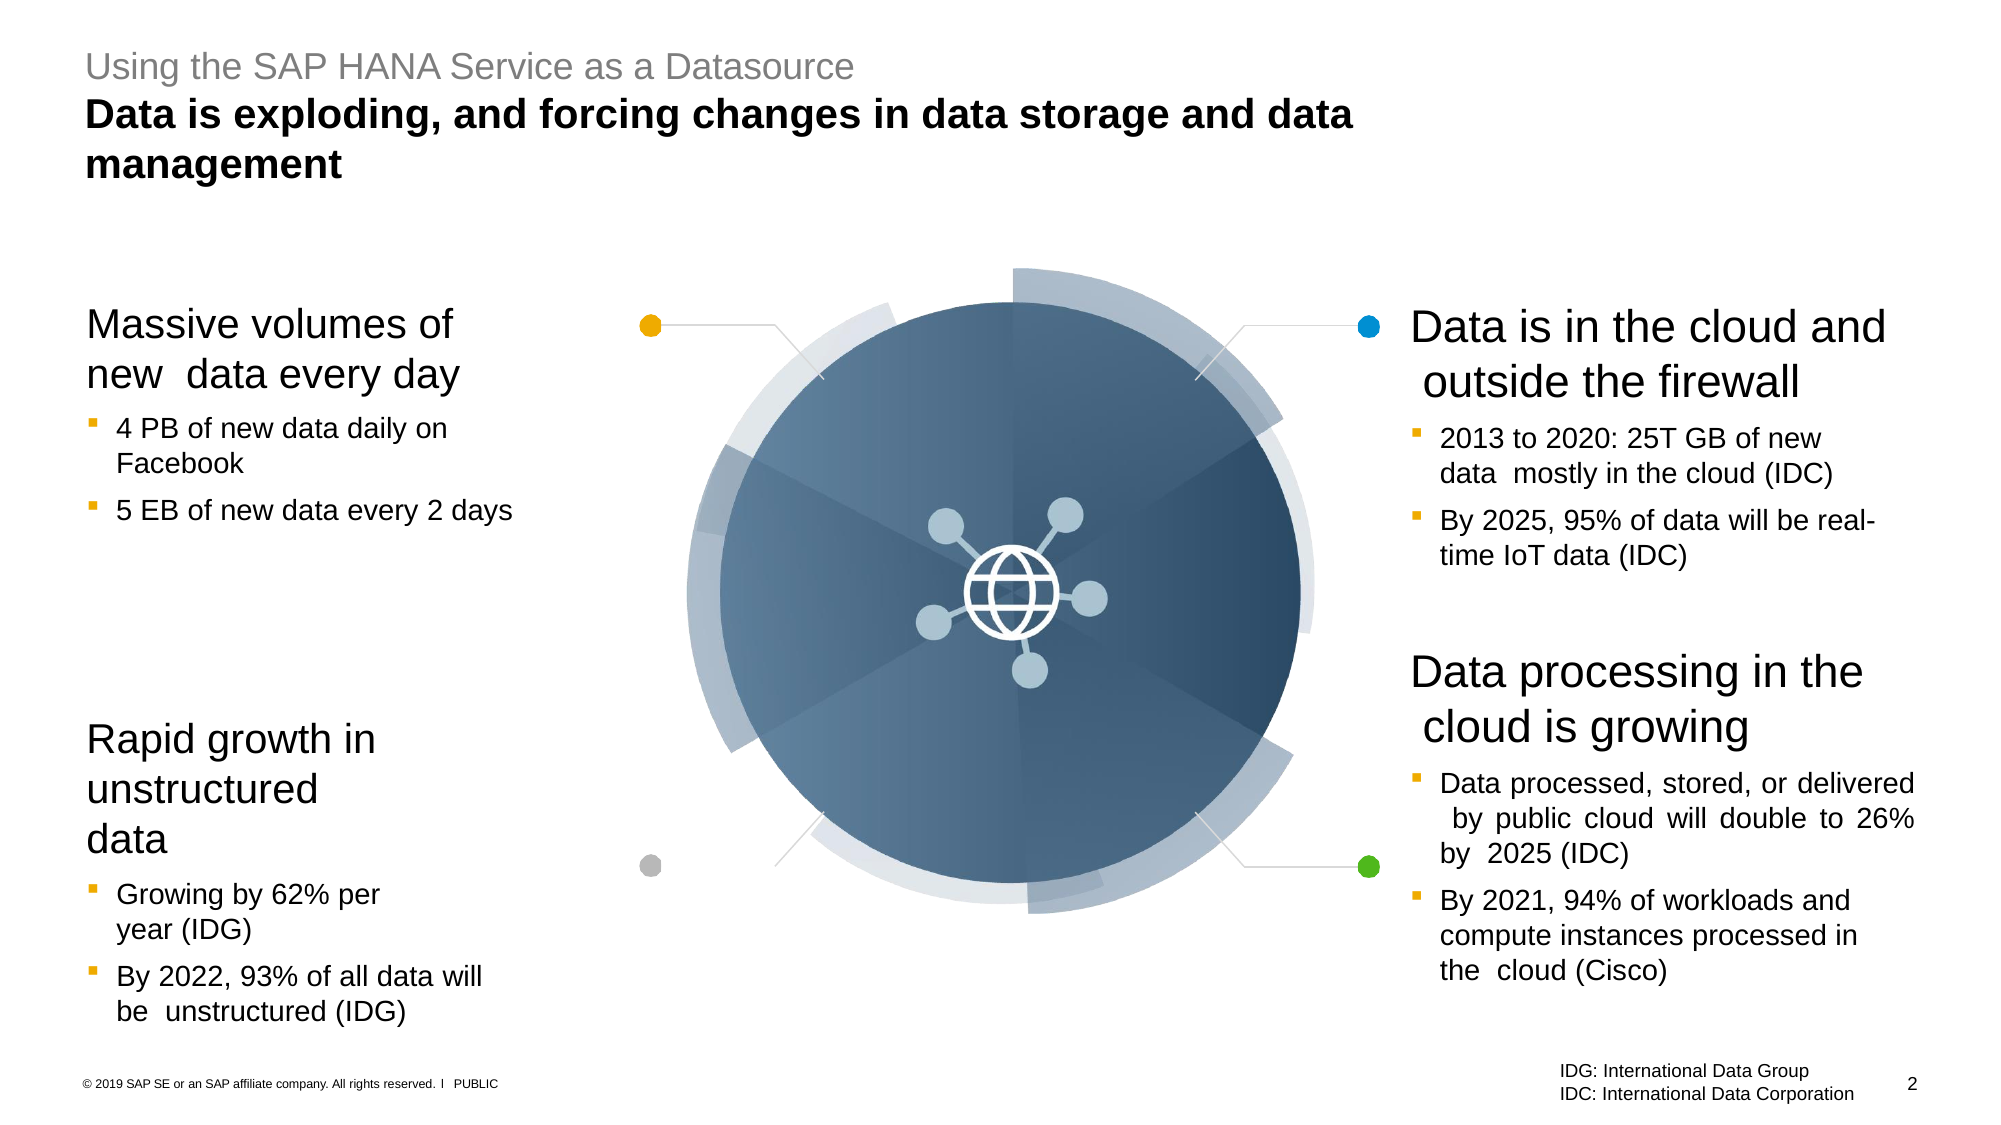

Using the SAP HANA Service as a Datasource
# Data is exploding, and forcing changes in data storage and data management

Data is in the cloud and  outside the firewall
2013 to 2020: 25T GB of new data  mostly in the cloud (IDC)
By 2025, 95% of data will be real-
time IoT data (IDC)

Data processing in the  cloud is growing
Data processed, stored, or delivered  by public cloud will double to 26% by  2025 (IDC)
By 2021, 94% of workloads and  compute instances processed in the  cloud (Cisco)
Massive volumes of new  data every day
4 PB of new data daily on Facebook
5 EB of new data every 2 days
Rapid growth in  unstructured data
Growing by 62% per year (IDG)
By 2022, 93% of all data will be  unstructured (IDG)

IDG: International Data Group
IDC: International Data Corporation
2
© 2019 SAP SE or an SAP affiliate company. All rights reserved. ǀ PUBLIC